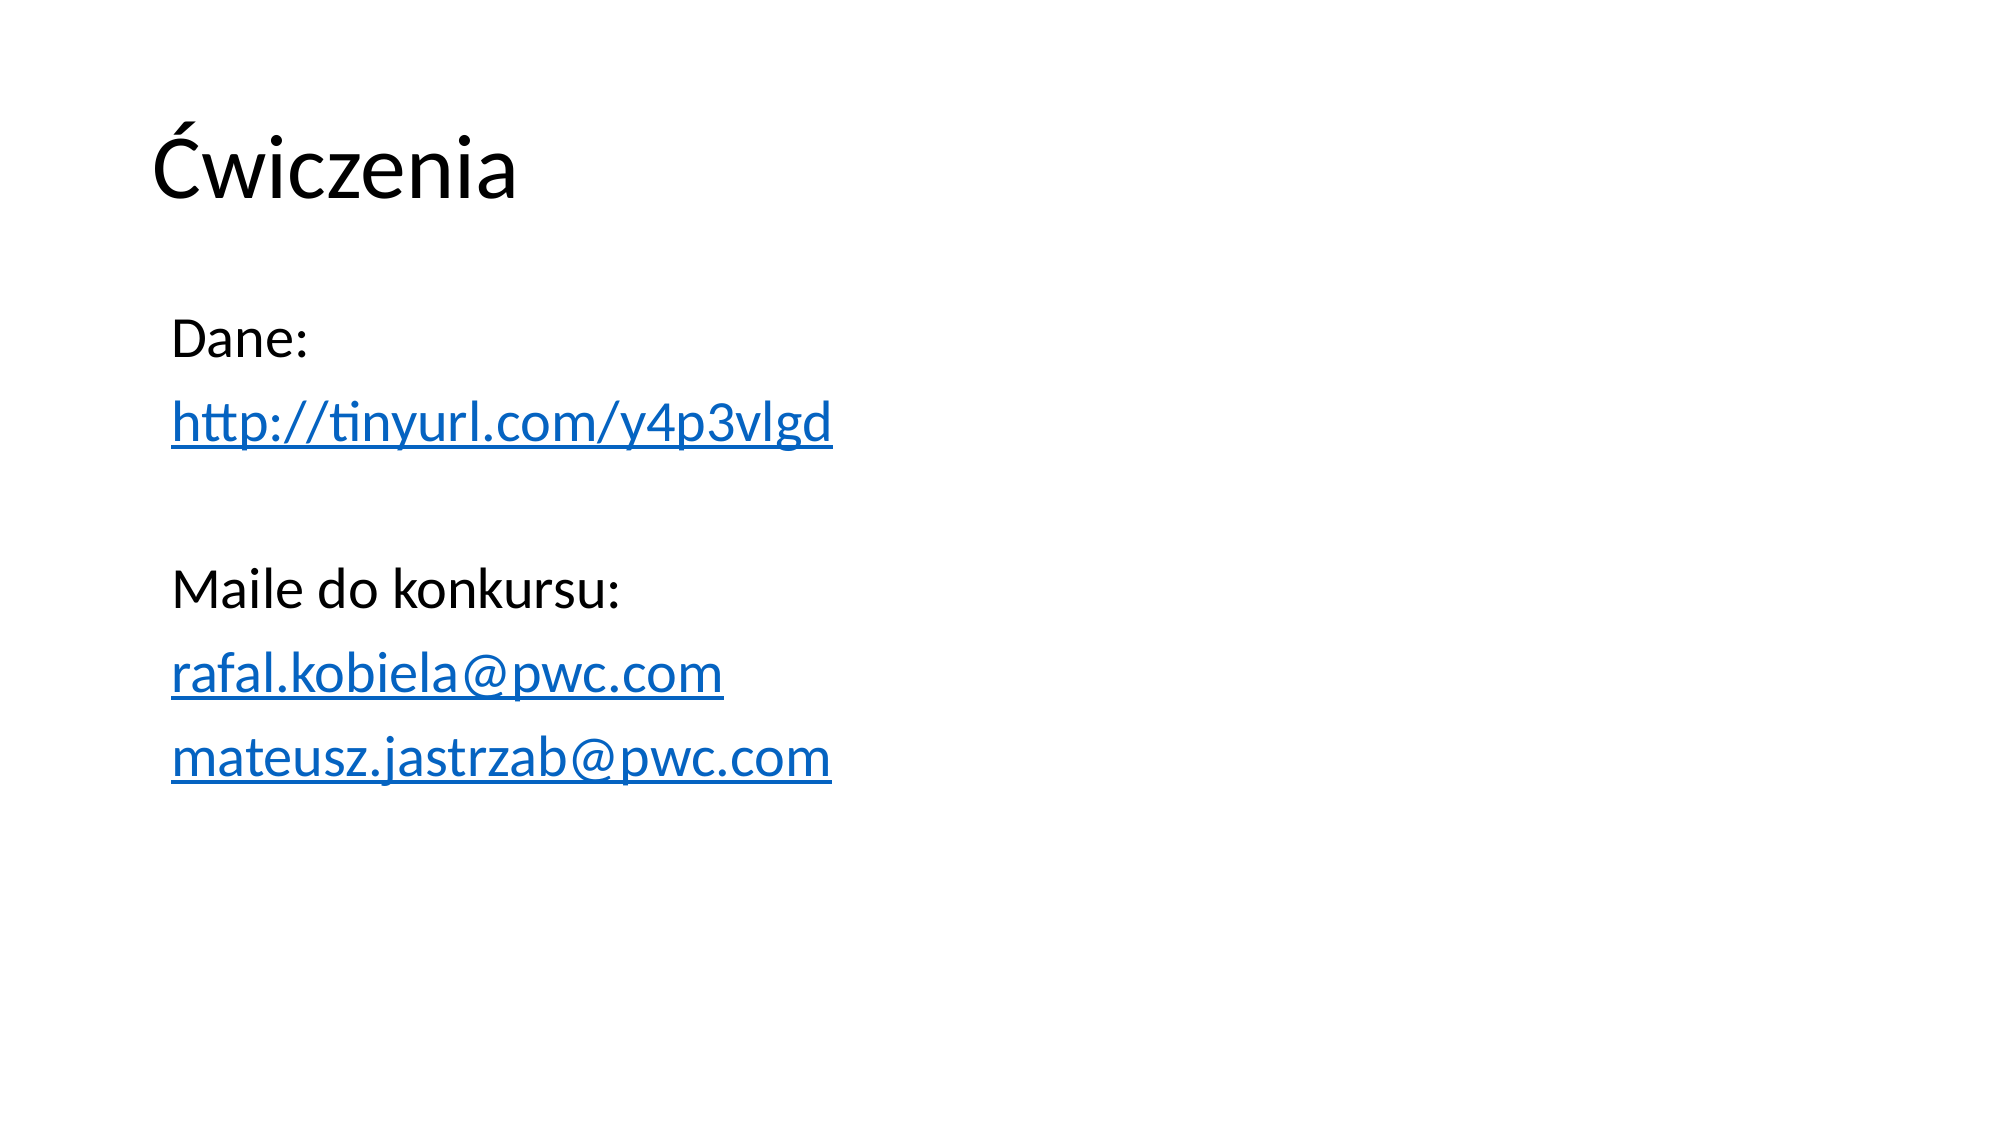

# Ćwiczenia
Dane:
http://tinyurl.com/y4p3vlgd

Maile do konkursu:
rafal.kobiela@pwc.com
mateusz.jastrzab@pwc.com